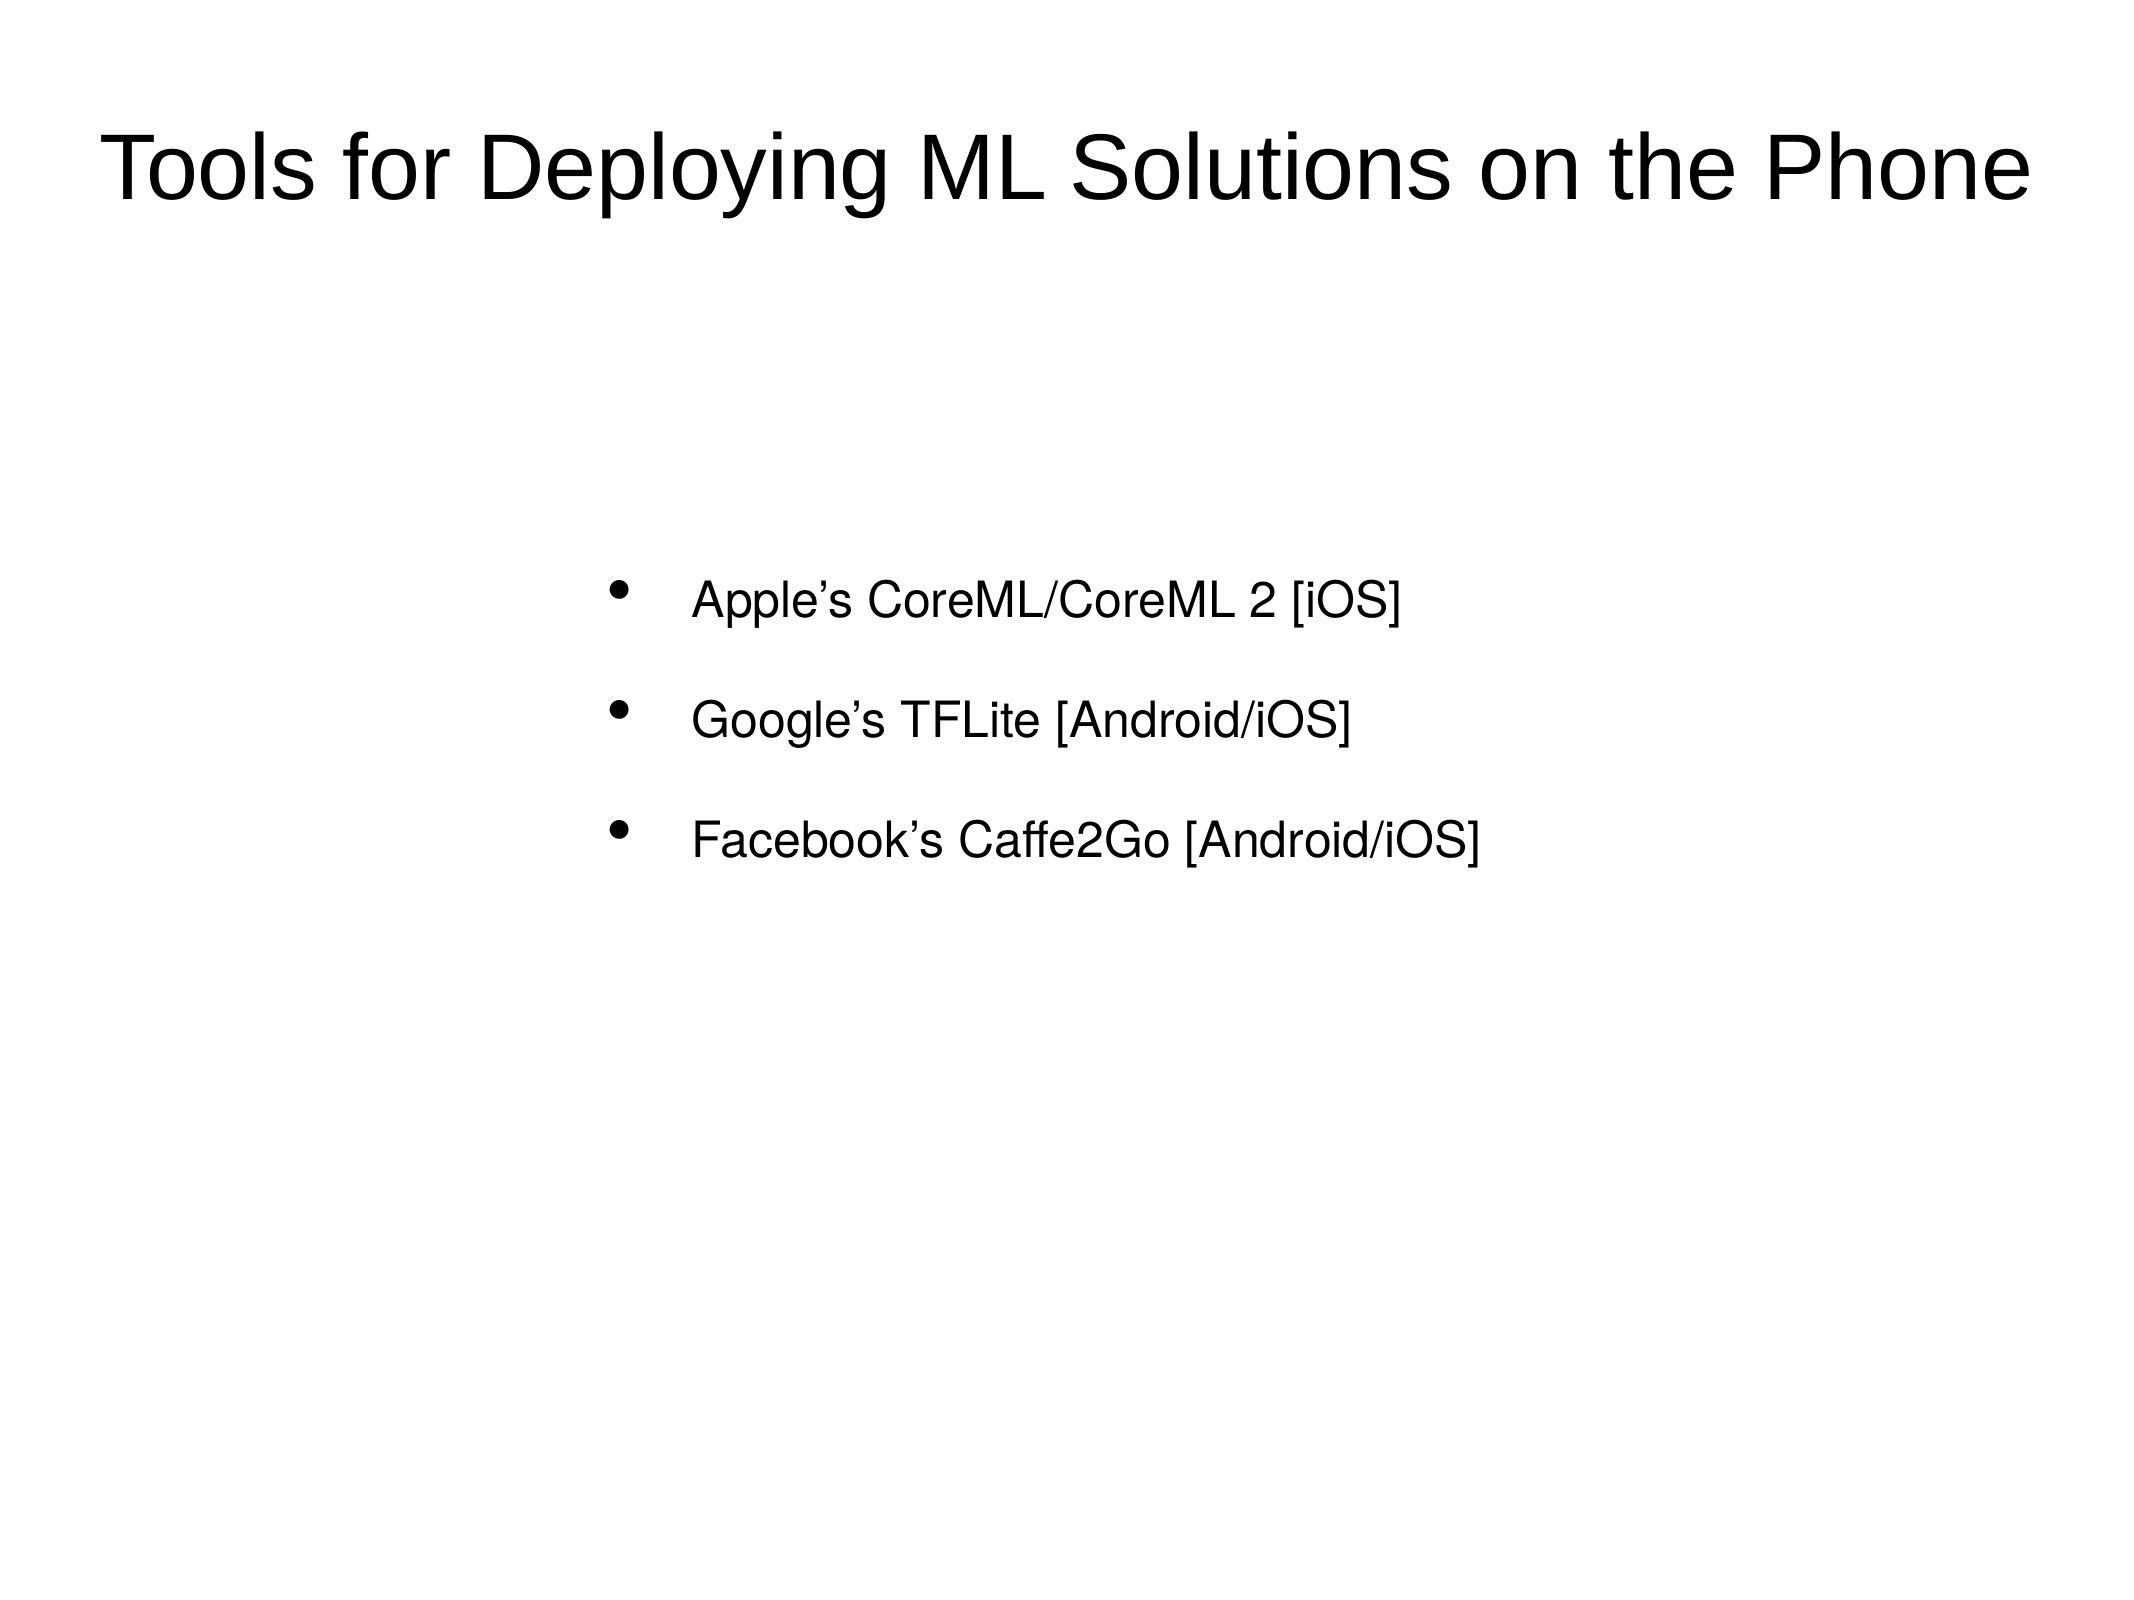

# Tools for Deploying ML Solutions on the Phone
Apple’s CoreML/CoreML 2 [iOS]

Google’s TFLite [Android/iOS]

Facebook’s Caffe2Go [Android/iOS]